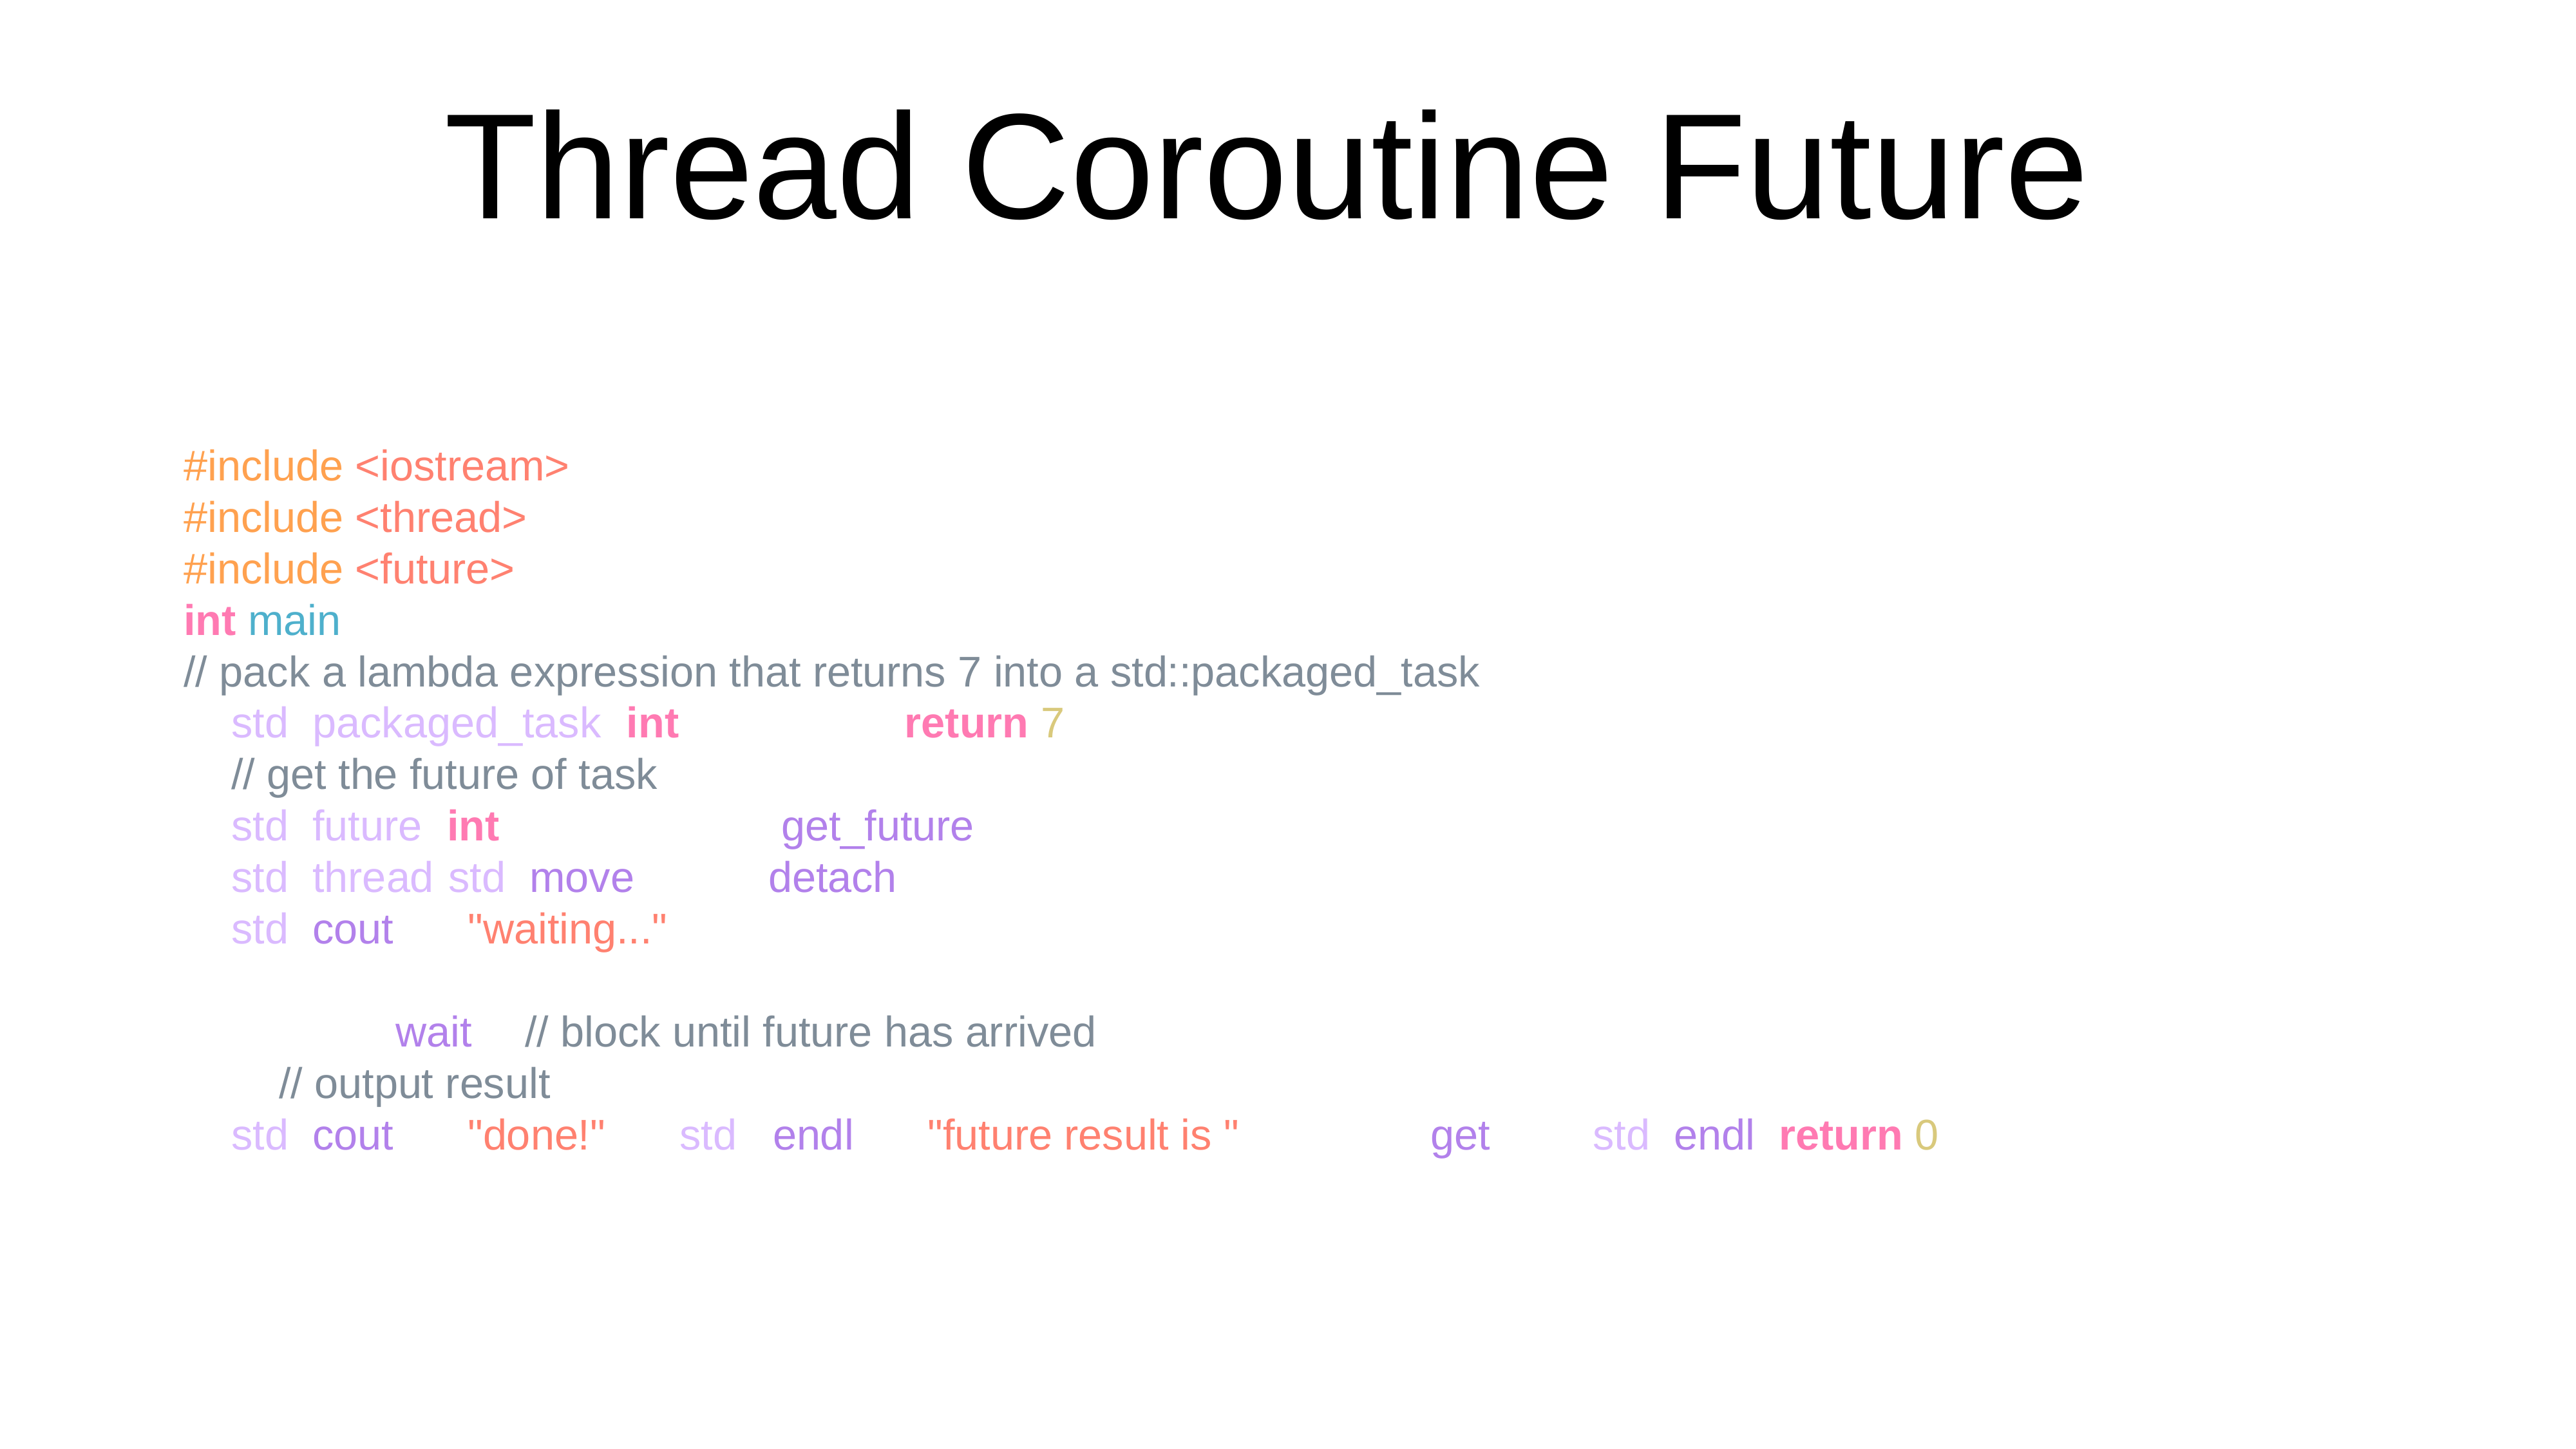

# Thread Coroutine Future
#include <iostream>
#include <thread>
#include <future>
int main() {
// pack a lambda expression that returns 7 into a std::packaged_task
    std::packaged_task<int()> task([](){return 7;});
    // get the future of task
    std::future<int> result = task.get_future();
    std::thread(std::move(task)).detach();
    std::cout << "waiting...";

        result.wait(); // block until future has arrived
        // output result
    std::cout << "done!" << std:: endl << "future result is " << result.get() << std::endl; return 0;
}